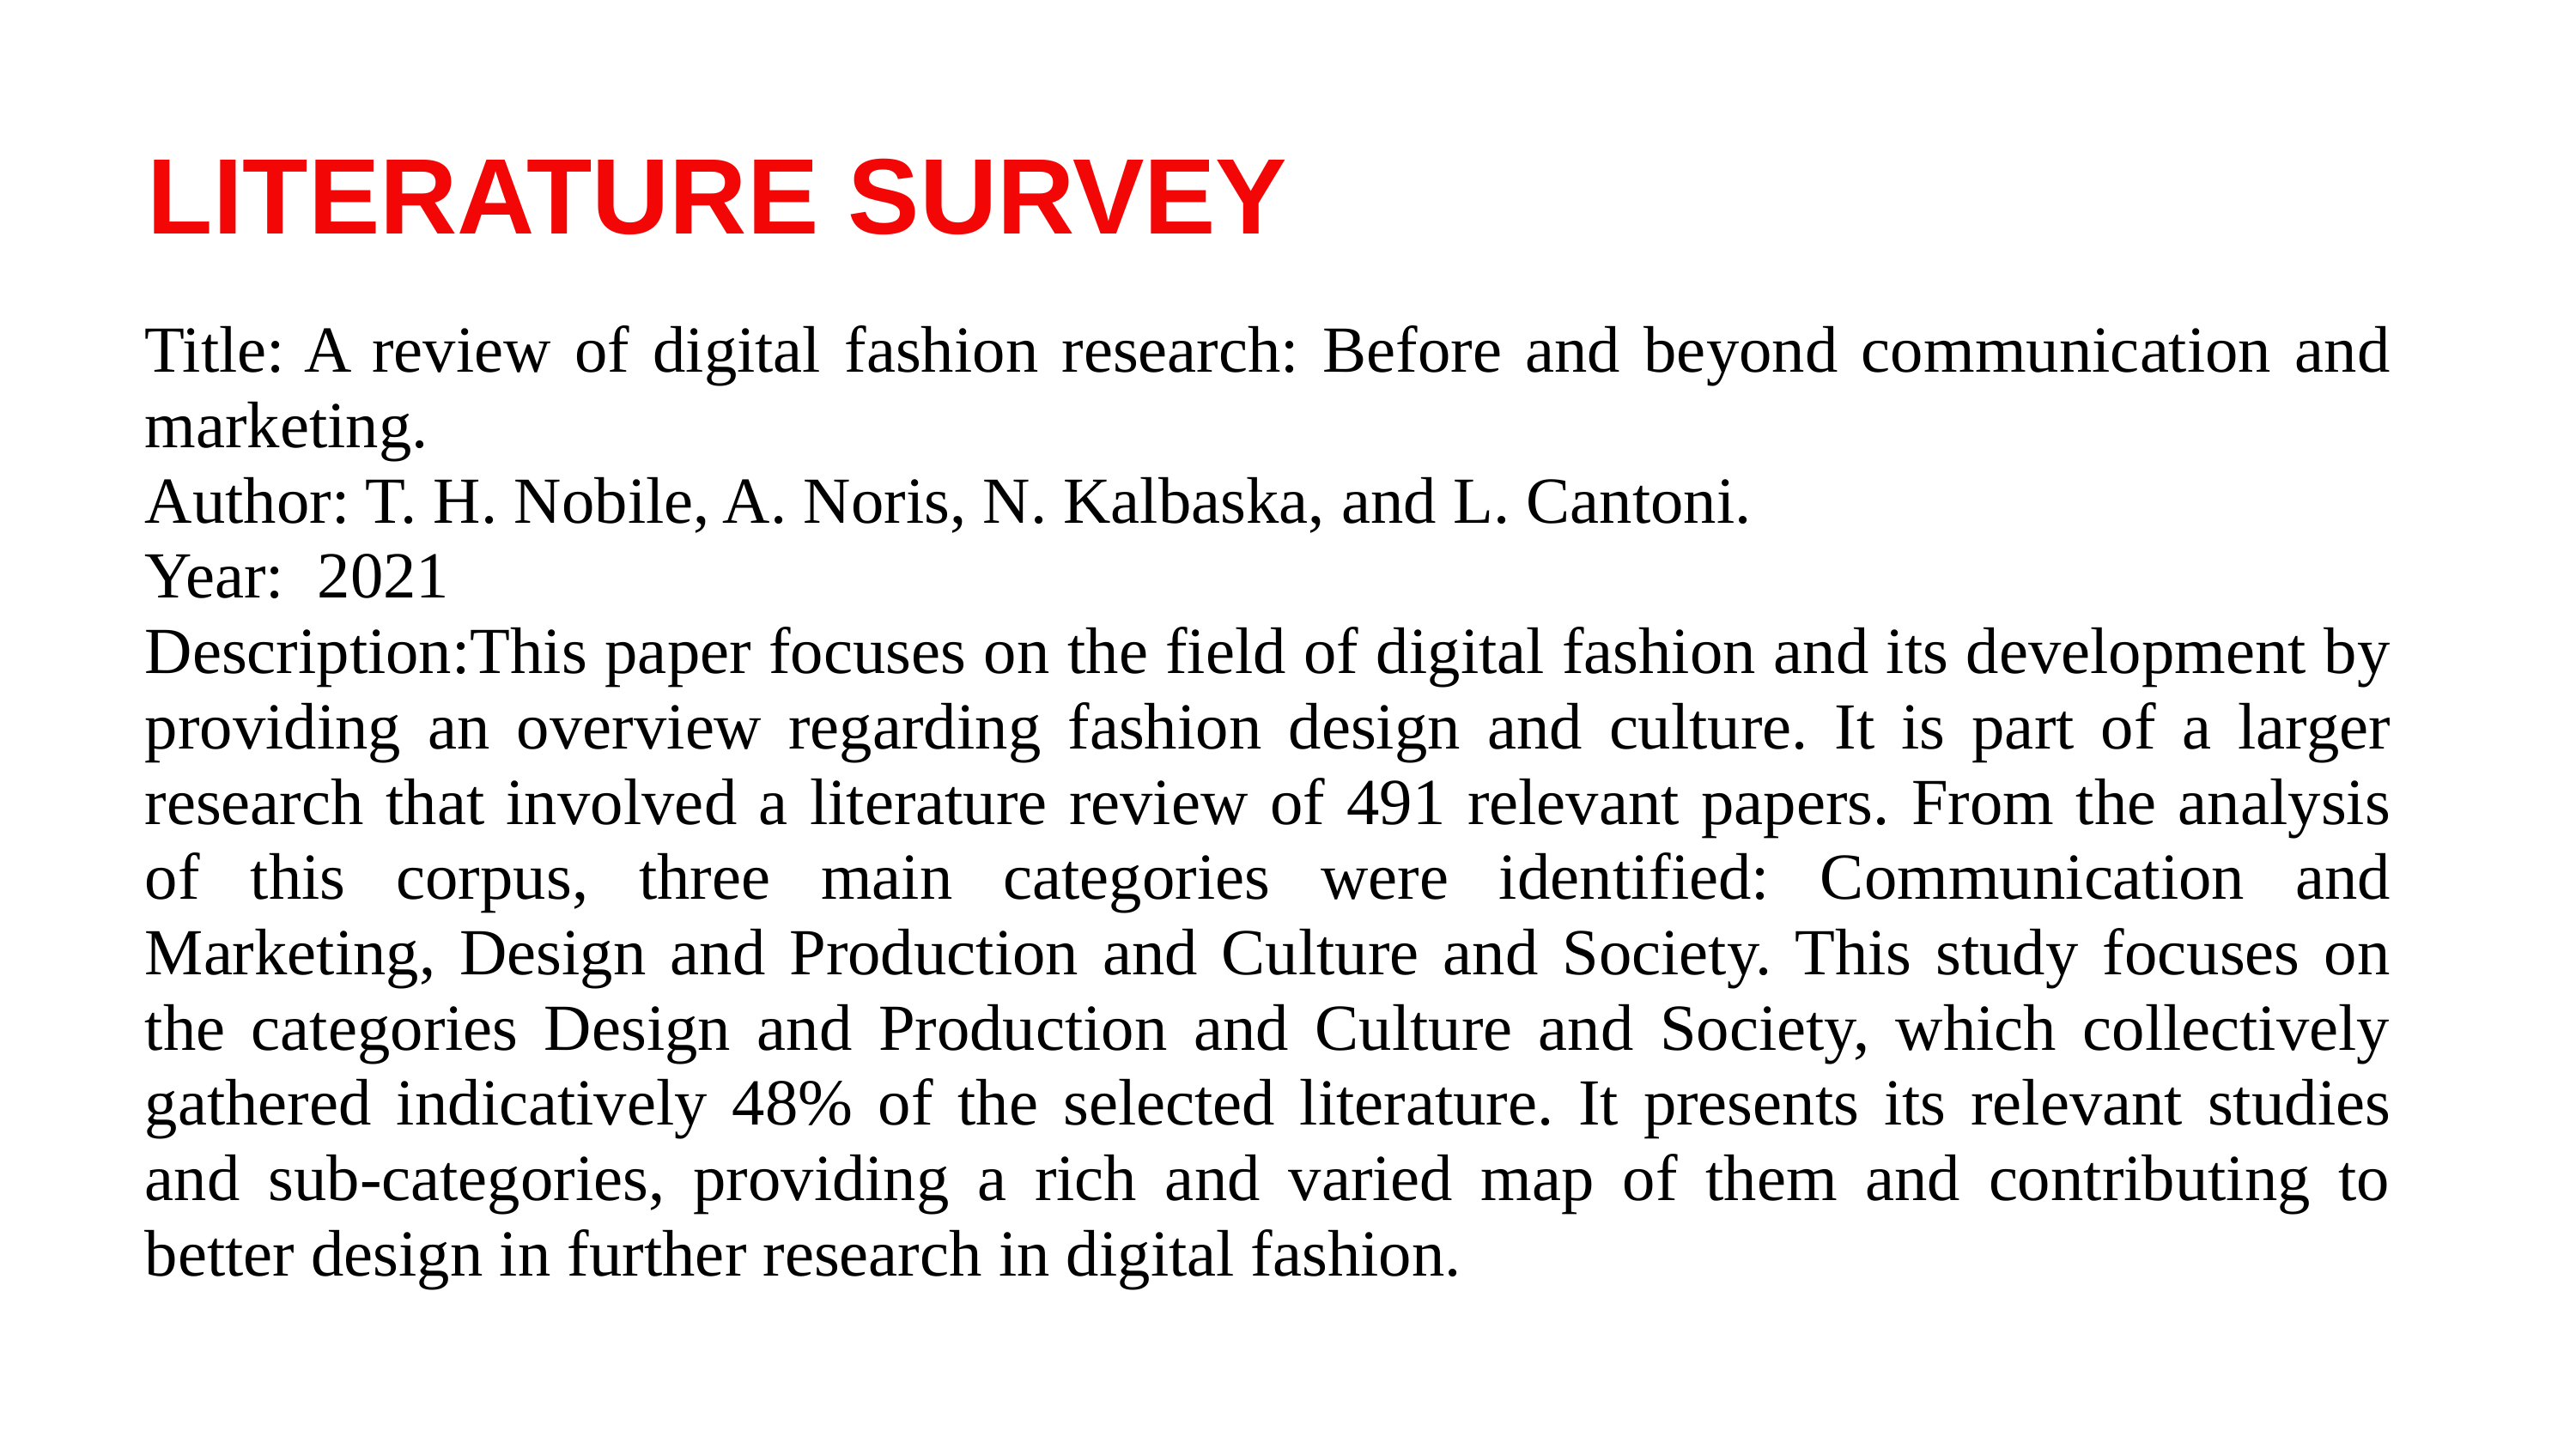

LITERATURE SURVEY
Title: A review of digital fashion research: Before and beyond communication and marketing.
Author: T. H. Nobile, A. Noris, N. Kalbaska, and L. Cantoni.
Year:  2021
Description:This paper focuses on the field of digital fashion and its development by providing an overview regarding fashion design and culture. It is part of a larger research that involved a literature review of 491 relevant papers. From the analysis of this corpus, three main categories were identified: Communication and Marketing, Design and Production and Culture and Society. This study focuses on the categories Design and Production and Culture and Society, which collectively gathered indicatively 48% of the selected literature. It presents its relevant studies and sub-categories, providing a rich and varied map of them and contributing to better design in further research in digital fashion.